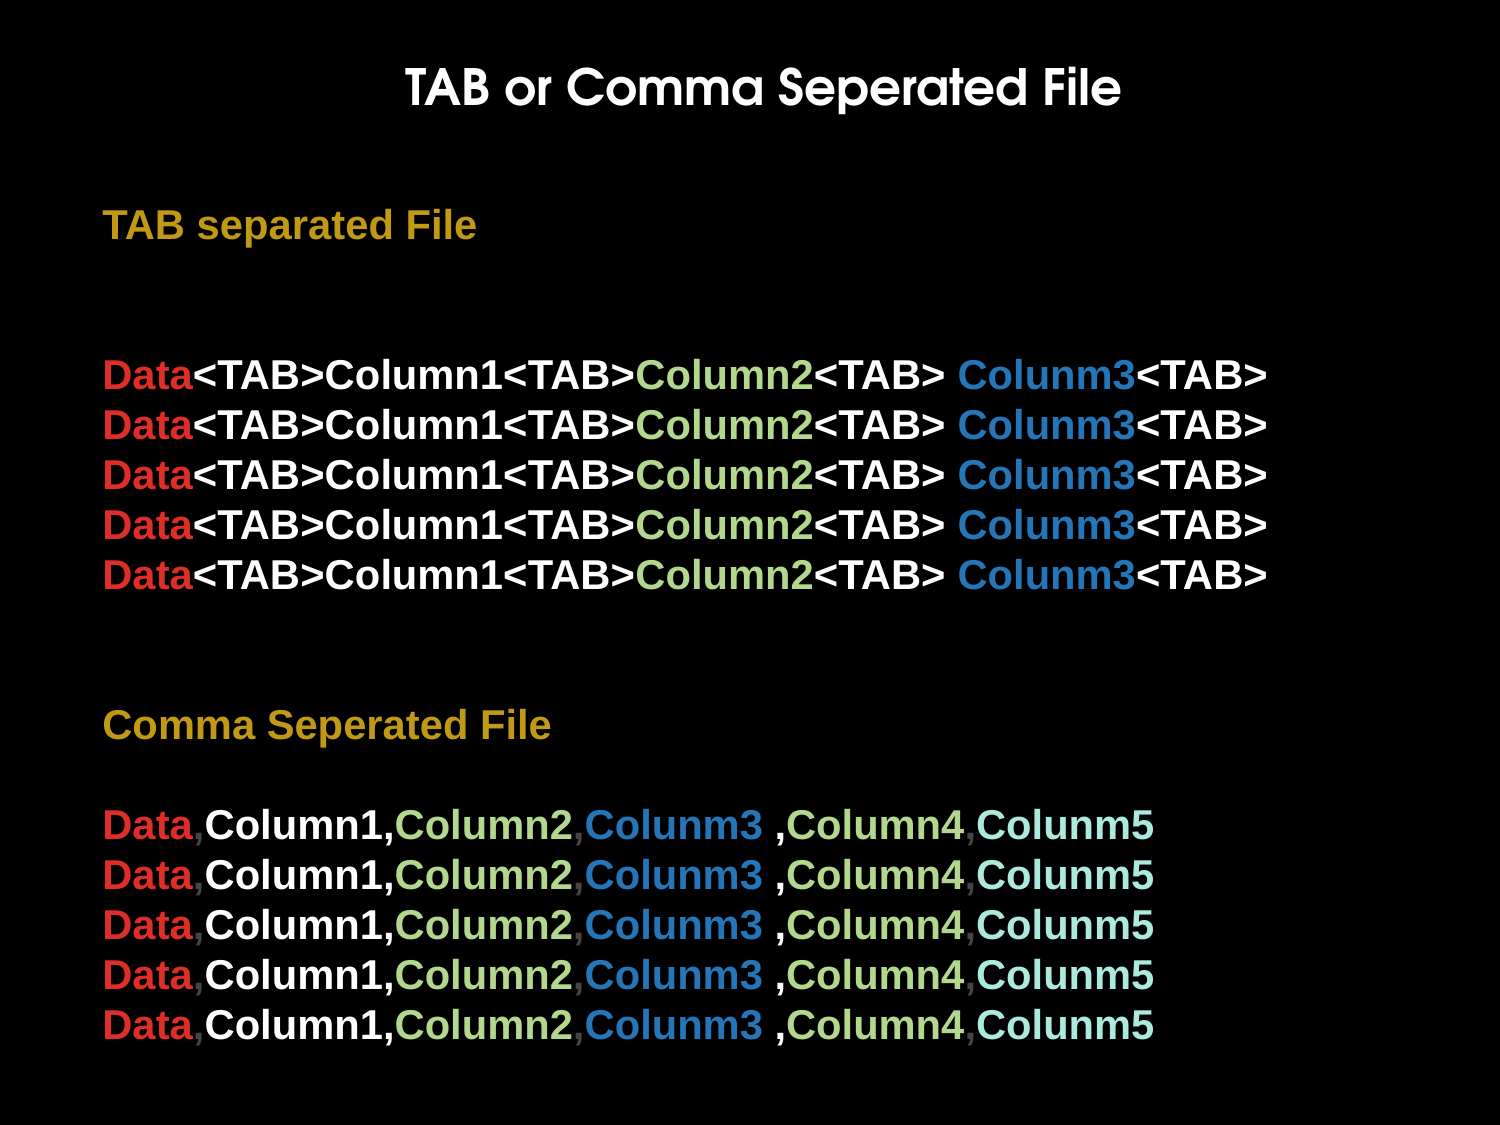

TAB or Comma Seperated File
TAB separated File

Data<TAB>Column1<TAB>Column2<TAB> Colunm3<TAB>
Data<TAB>Column1<TAB>Column2<TAB> Colunm3<TAB>
Data<TAB>Column1<TAB>Column2<TAB> Colunm3<TAB>
Data<TAB>Column1<TAB>Column2<TAB> Colunm3<TAB>
Data<TAB>Column1<TAB>Column2<TAB> Colunm3<TAB>

Comma Seperated File

Data,Column1,Column2,Colunm3 ,Column4,Colunm5
Data,Column1,Column2,Colunm3 ,Column4,Colunm5
Data,Column1,Column2,Colunm3 ,Column4,Colunm5
Data,Column1,Column2,Colunm3 ,Column4,Colunm5
Data,Column1,Column2,Colunm3 ,Column4,Colunm5